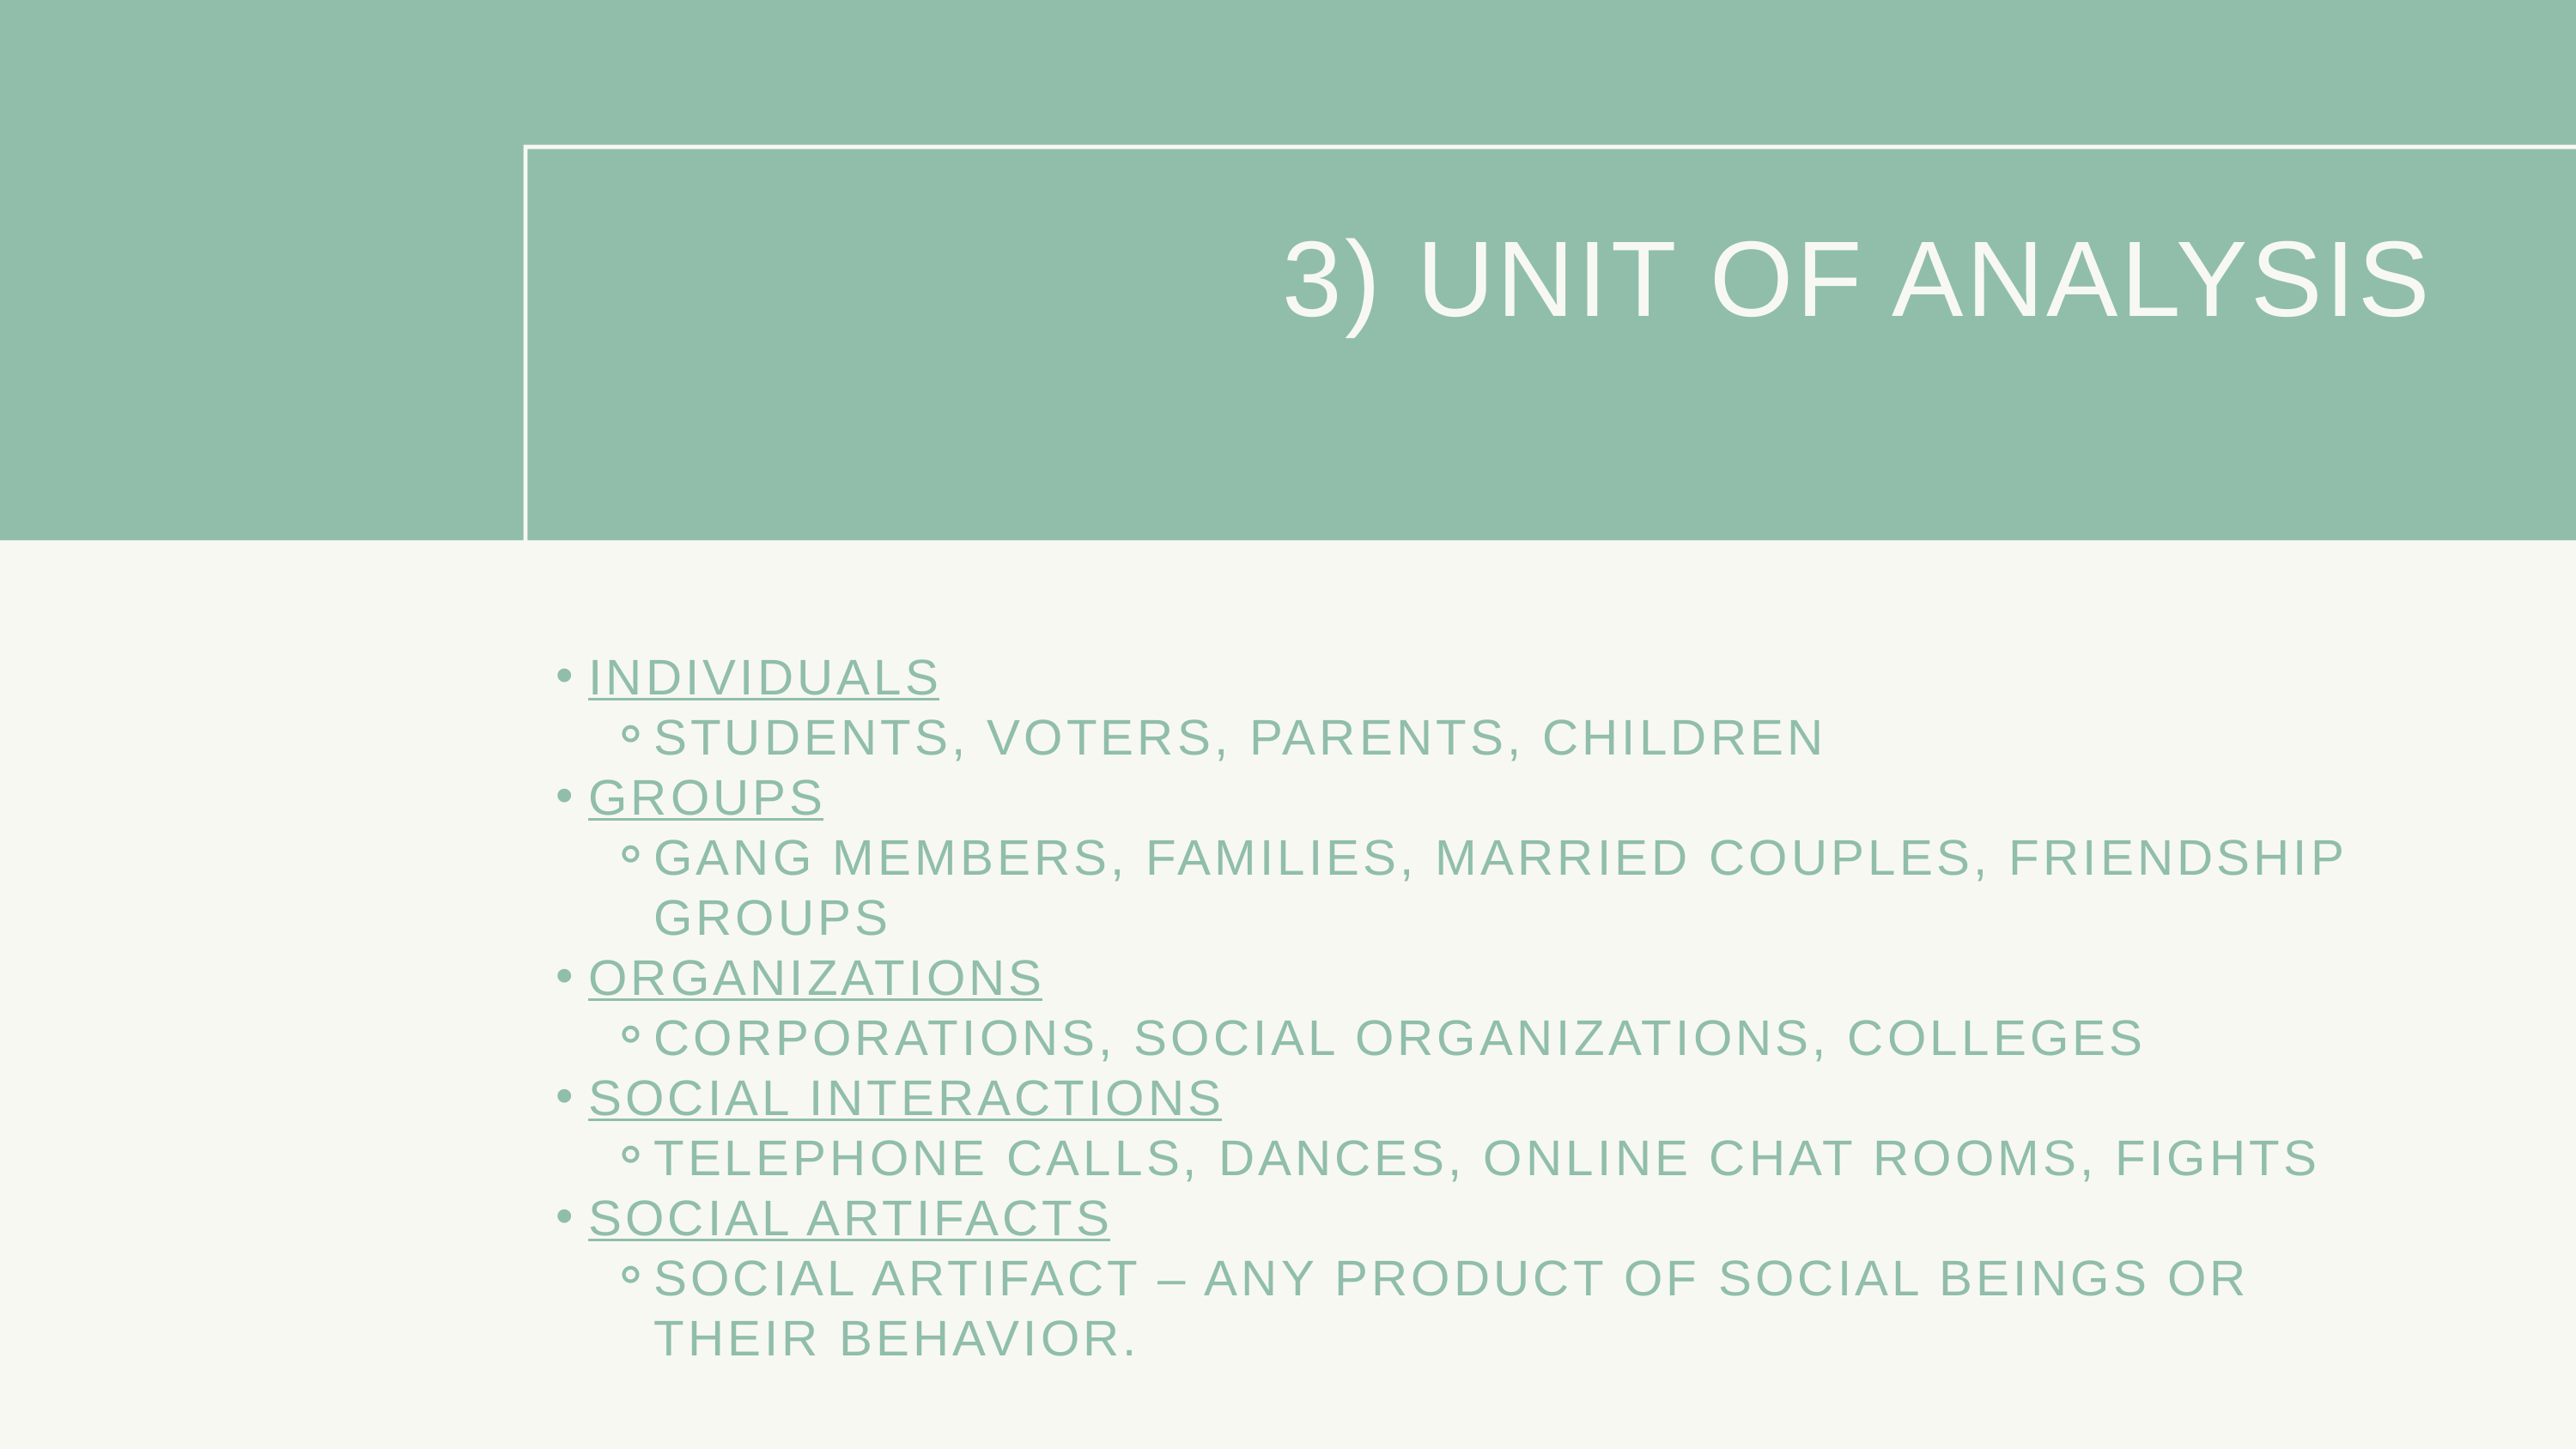

3) UNIT OF ANALYSIS
INDIVIDUALS
STUDENTS, VOTERS, PARENTS, CHILDREN
GROUPS
GANG MEMBERS, FAMILIES, MARRIED COUPLES, FRIENDSHIP GROUPS
ORGANIZATIONS
CORPORATIONS, SOCIAL ORGANIZATIONS, COLLEGES
SOCIAL INTERACTIONS
TELEPHONE CALLS, DANCES, ONLINE CHAT ROOMS, FIGHTS
SOCIAL ARTIFACTS
SOCIAL ARTIFACT – ANY PRODUCT OF SOCIAL BEINGS OR THEIR BEHAVIOR.